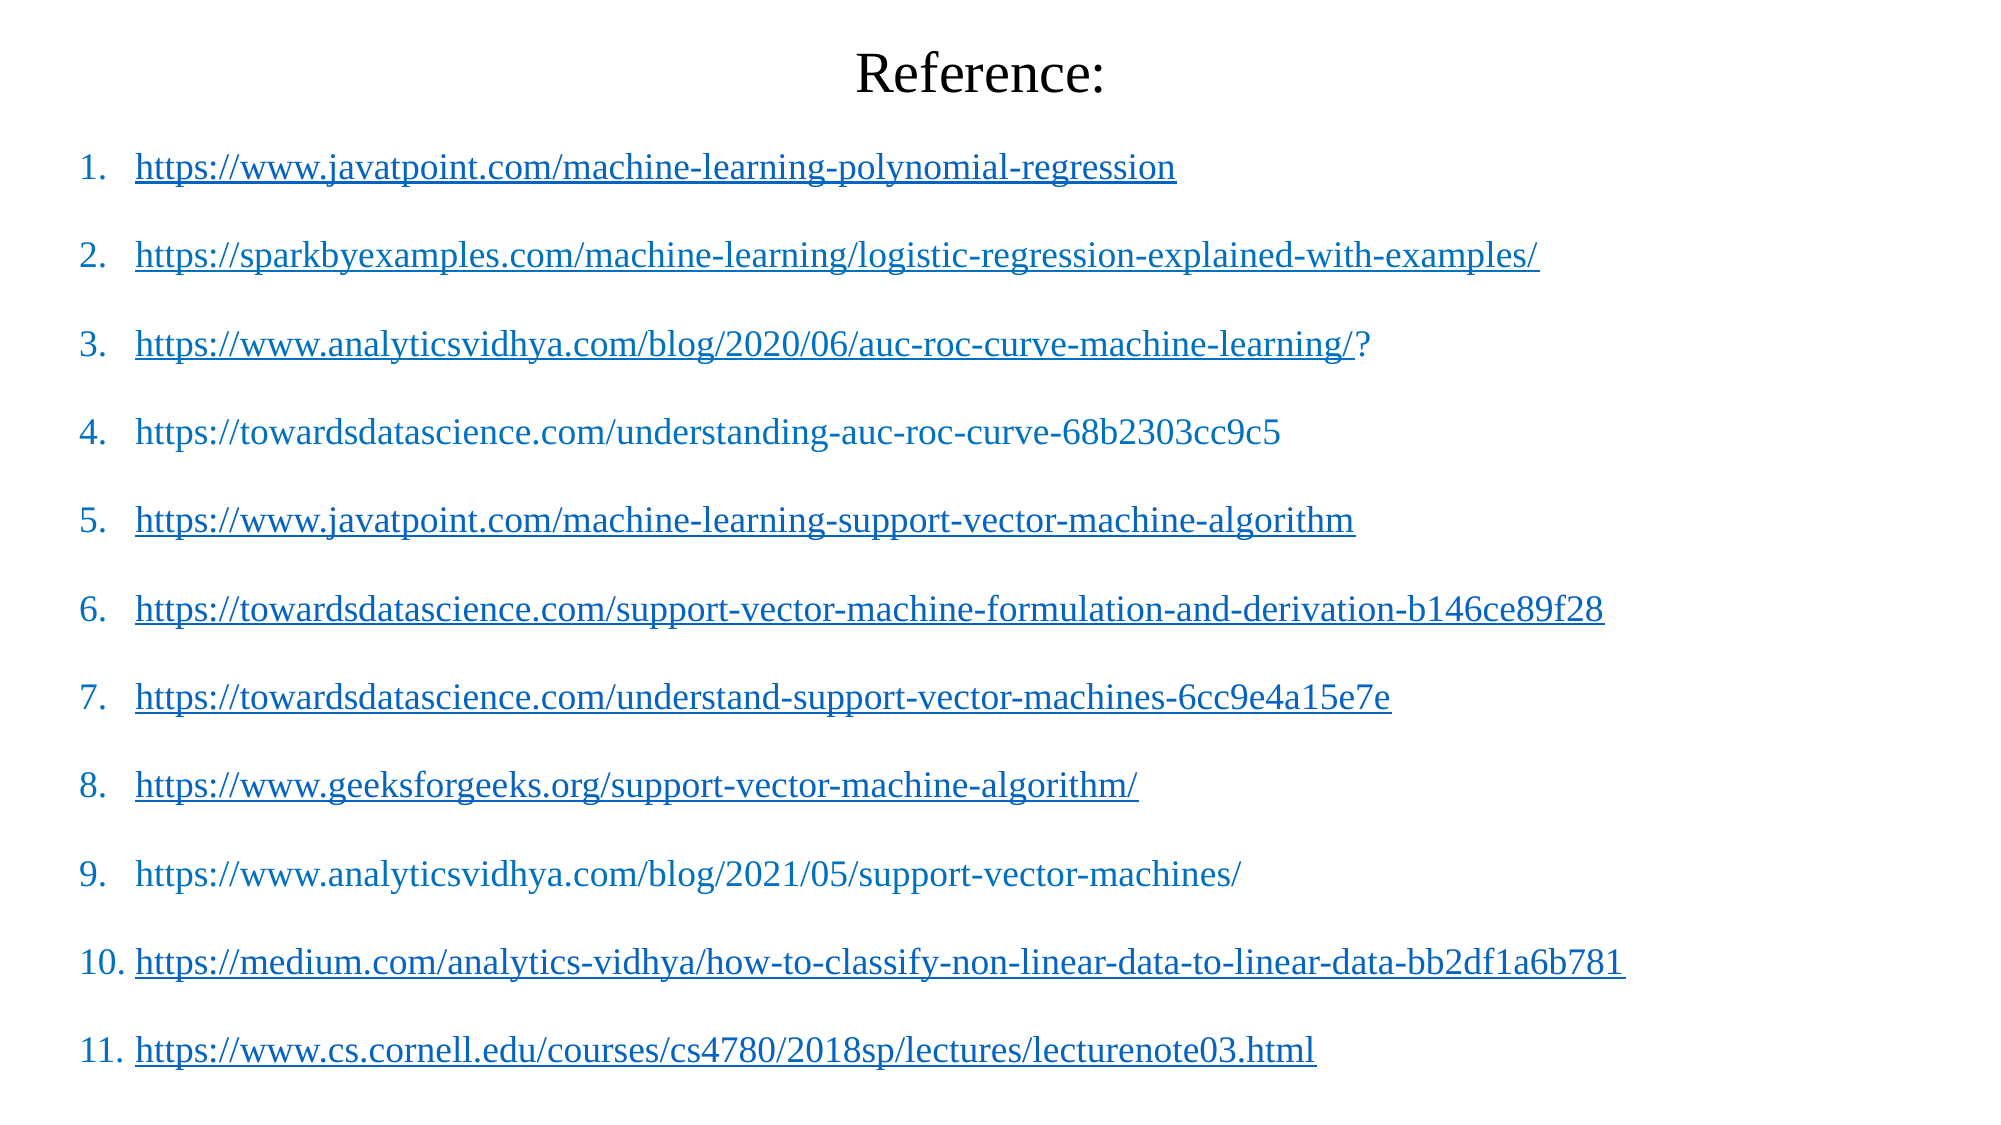

# Reference:
https://www.javatpoint.com/machine-learning-polynomial-regression
https://sparkbyexamples.com/machine-learning/logistic-regression-explained-with-examples/
https://www.analyticsvidhya.com/blog/2020/06/auc-roc-curve-machine-learning/?
https://towardsdatascience.com/understanding-auc-roc-curve-68b2303cc9c5
https://www.javatpoint.com/machine-learning-support-vector-machine-algorithm
https://towardsdatascience.com/support-vector-machine-formulation-and-derivation-b146ce89f28
https://towardsdatascience.com/understand-support-vector-machines-6cc9e4a15e7e
https://www.geeksforgeeks.org/support-vector-machine-algorithm/
https://www.analyticsvidhya.com/blog/2021/05/support-vector-machines/
https://medium.com/analytics-vidhya/how-to-classify-non-linear-data-to-linear-data-bb2df1a6b781
https://www.cs.cornell.edu/courses/cs4780/2018sp/lectures/lecturenote03.html